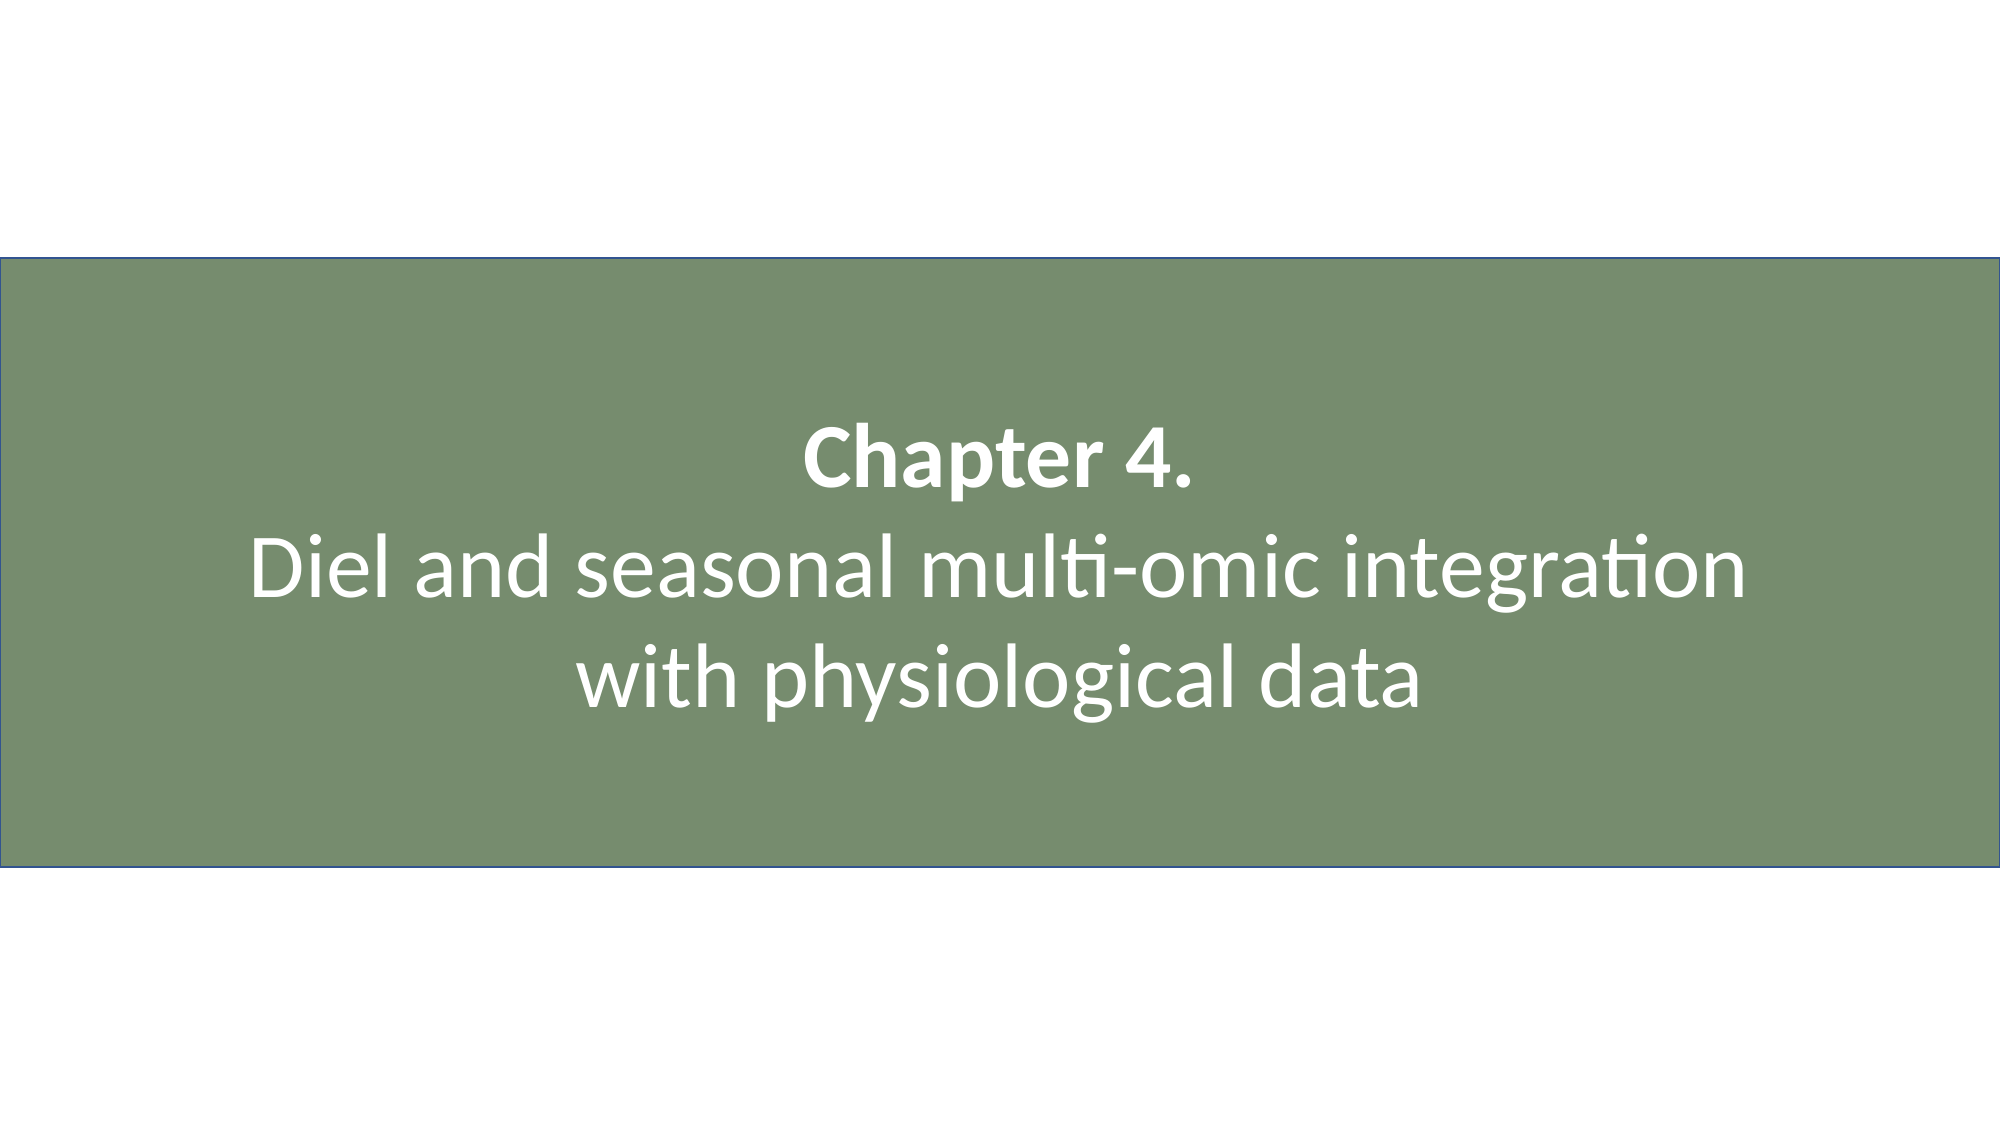

Chapter 4.
Diel and seasonal multi-omic integration with physiological data